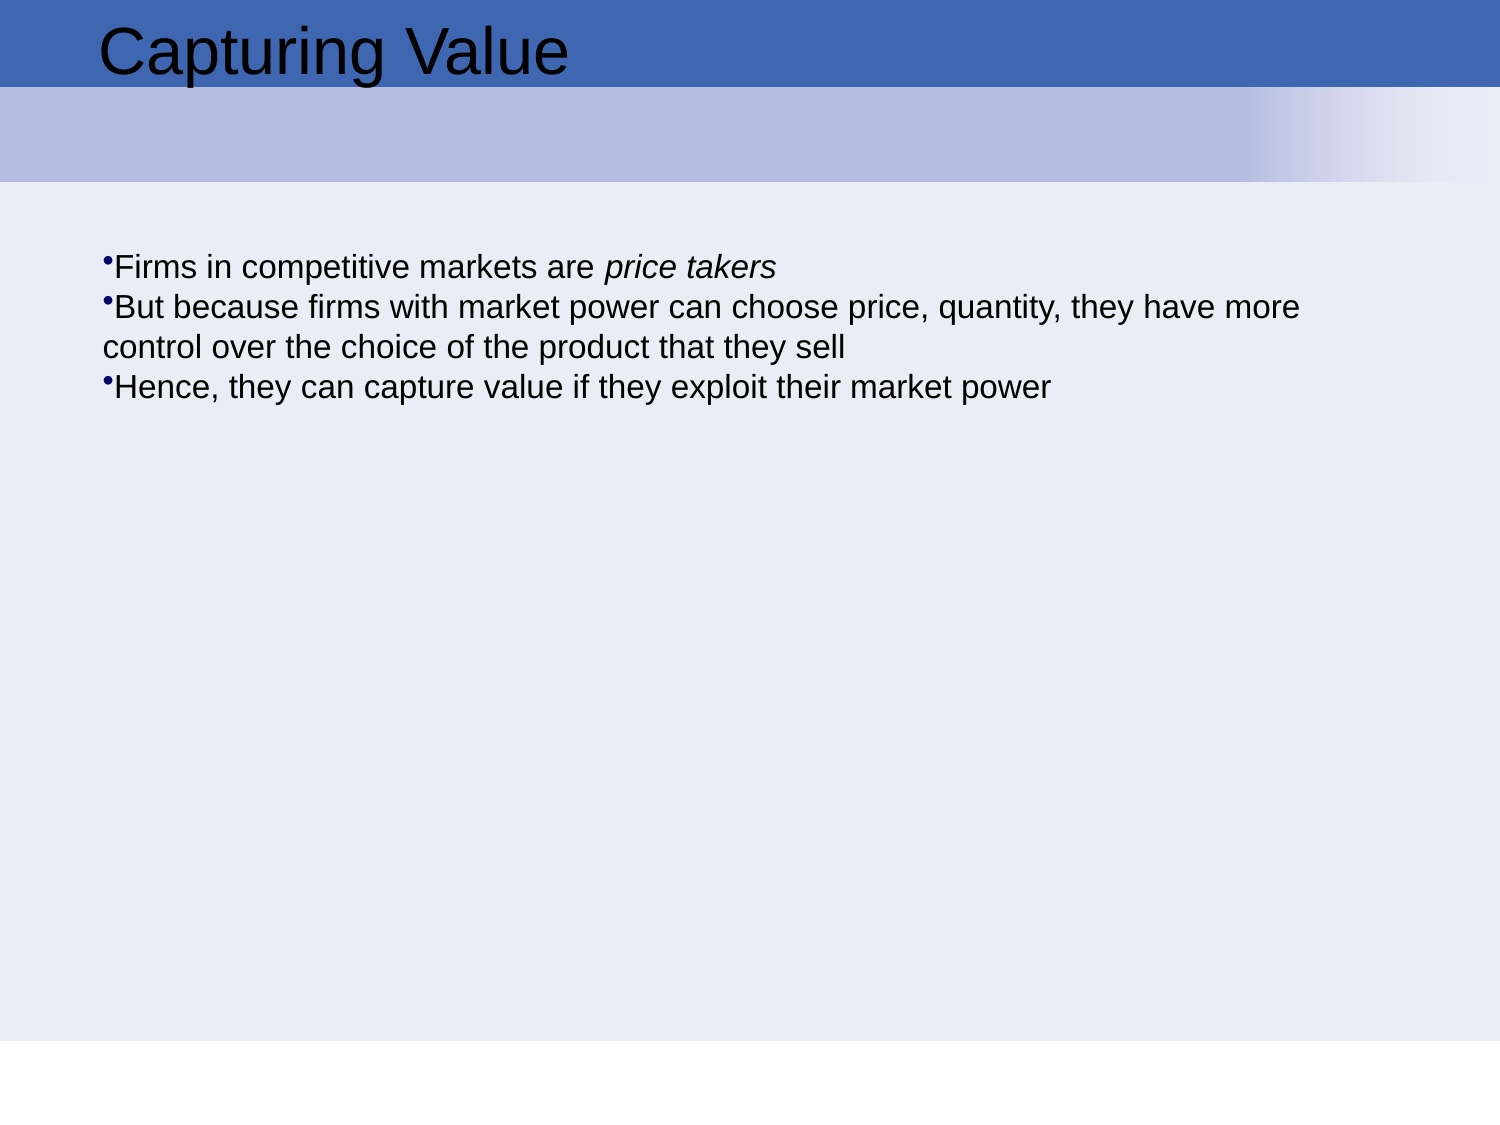

# Capturing Value
Firms in competitive markets are price takers
But because firms with market power can choose price, quantity, they have more control over the choice of the product that they sell
Hence, they can capture value if they exploit their market power